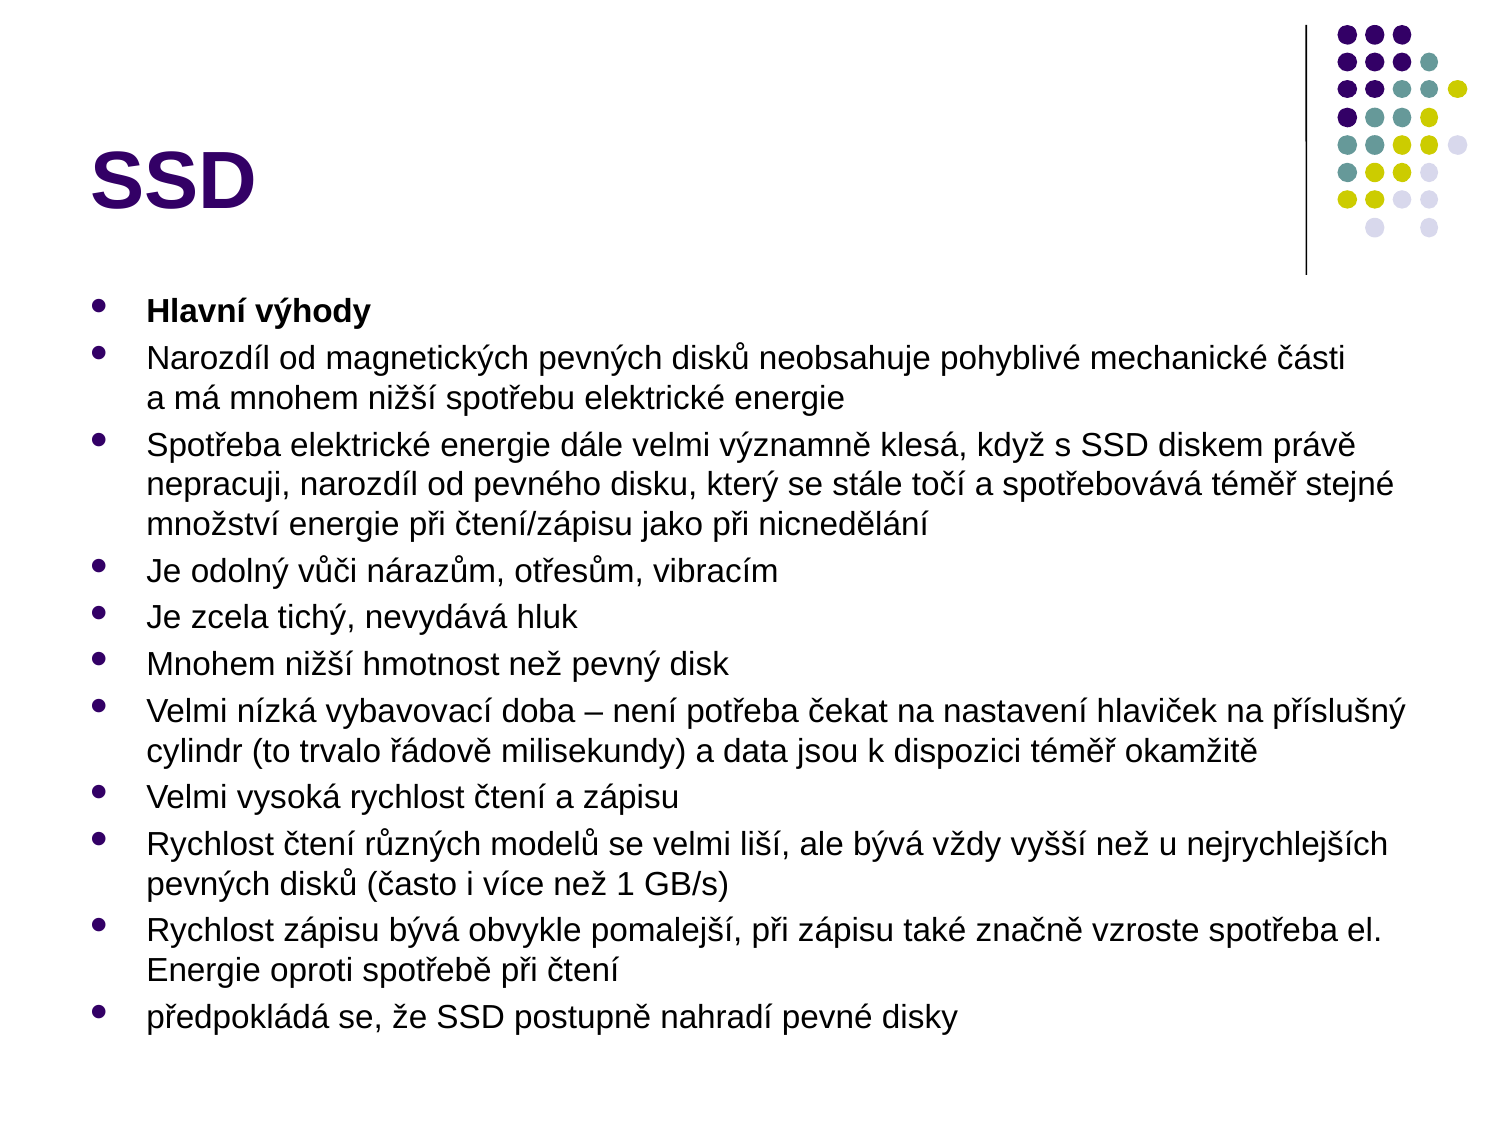

# SSD
Hlavní výhody
Narozdíl od magnetických pevných disků neobsahuje pohyblivé mechanické části a má mnohem nižší spotřebu elektrické energie
Spotřeba elektrické energie dále velmi významně klesá, když s SSD diskem právě nepracuji, narozdíl od pevného disku, který se stále točí a spotřebovává téměř stejné množství energie při čtení/zápisu jako při nicnedělání
Je odolný vůči nárazům, otřesům, vibracím
Je zcela tichý, nevydává hluk
Mnohem nižší hmotnost než pevný disk
Velmi nízká vybavovací doba – není potřeba čekat na nastavení hlaviček na příslušný cylindr (to trvalo řádově milisekundy) a data jsou k dispozici téměř okamžitě
Velmi vysoká rychlost čtení a zápisu
Rychlost čtení různých modelů se velmi liší, ale bývá vždy vyšší než u nejrychlejších pevných disků (často i více než 1 GB/s)
Rychlost zápisu bývá obvykle pomalejší, při zápisu také značně vzroste spotřeba el. Energie oproti spotřebě při čtení
předpokládá se, že SSD postupně nahradí pevné disky